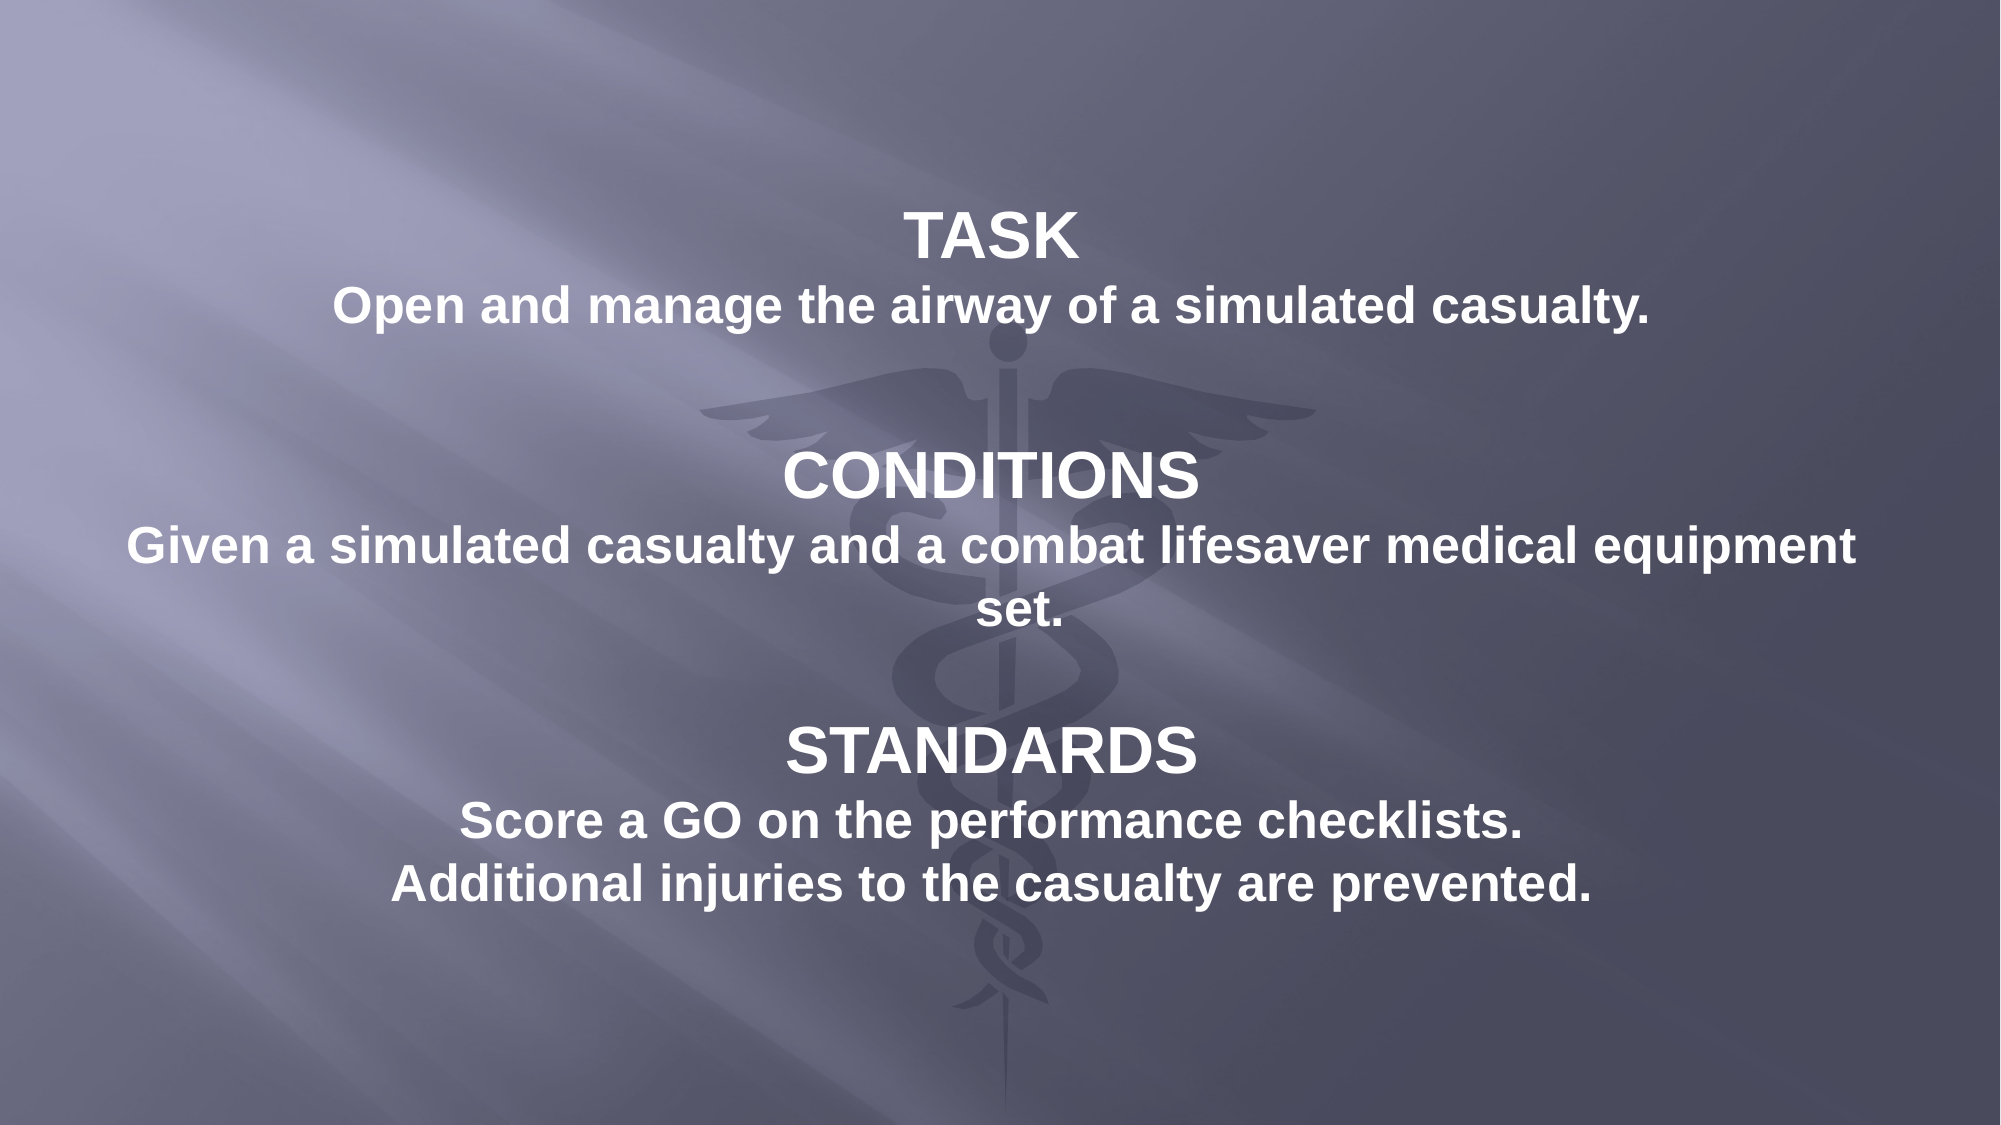

TASK
Open and manage the airway of a simulated casualty.

CONDITIONS
Given a simulated casualty and a combat lifesaver medical equipment set.

STANDARDS
Score a GO on the performance checklists.
Additional injuries to the casualty are prevented.